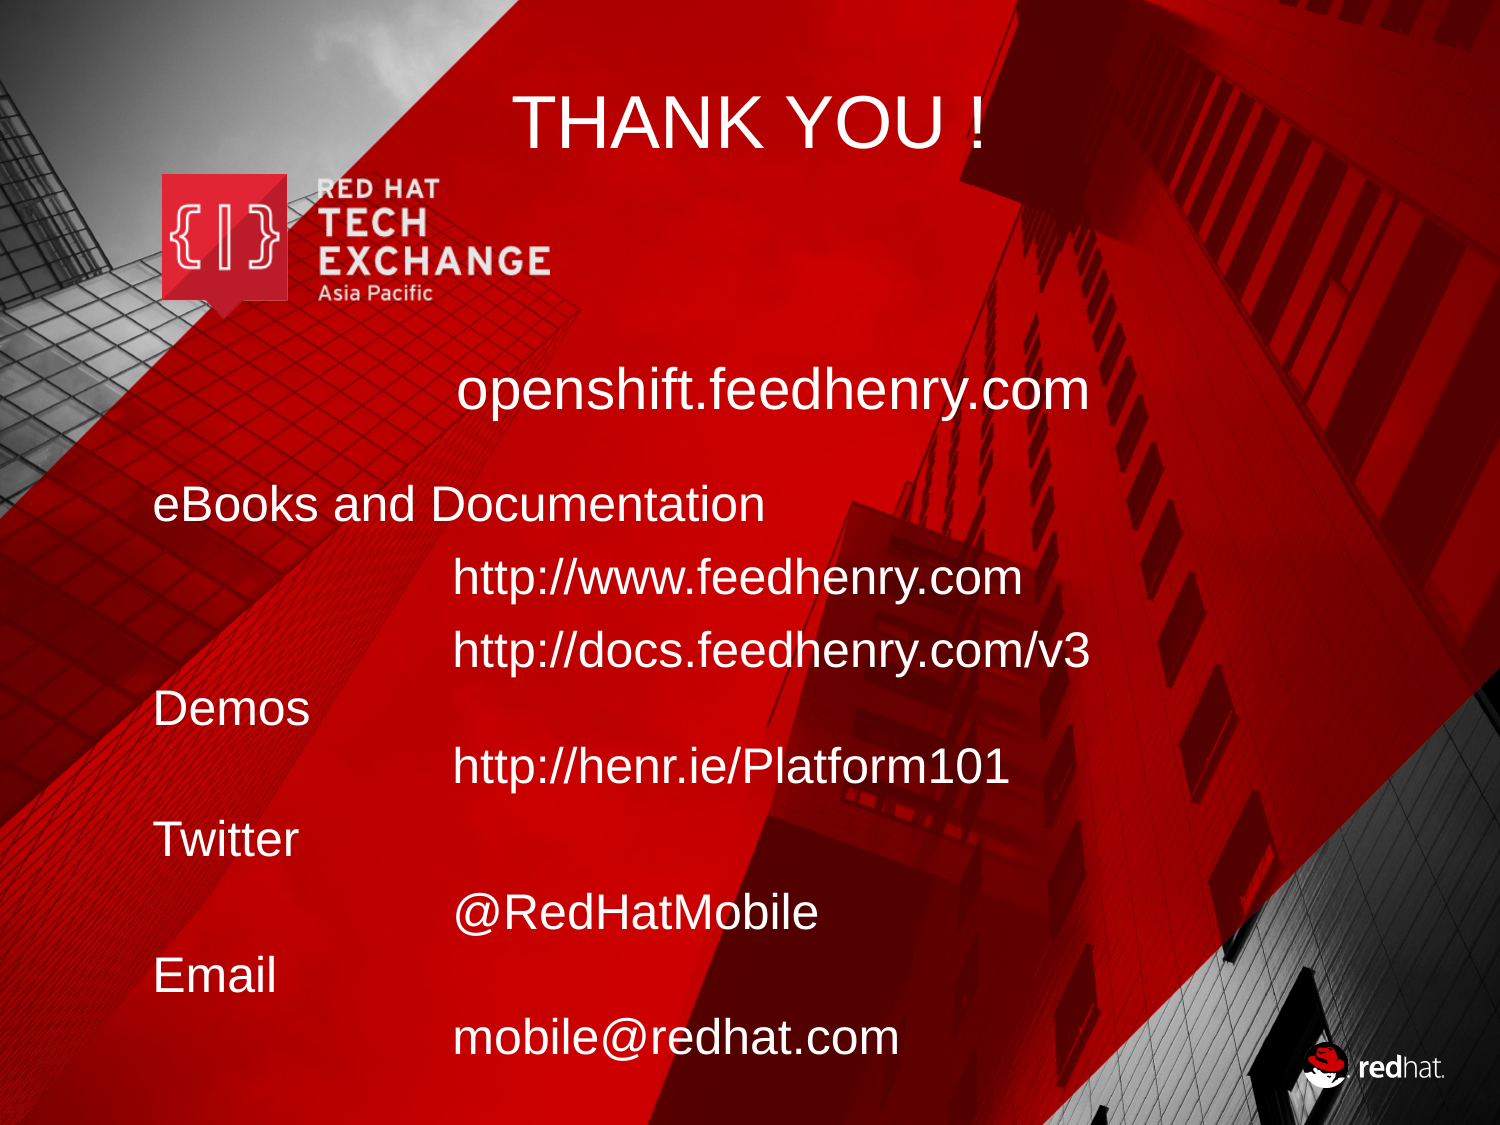

# Thank you !
openshift.feedhenry.com

eBooks and Documentation
		http://www.feedhenry.com
		http://docs.feedhenry.com/v3
Demos
        		http://henr.ie/Platform101
Twitter
        		@RedHatMobile
Email
  		mobile@redhat.com